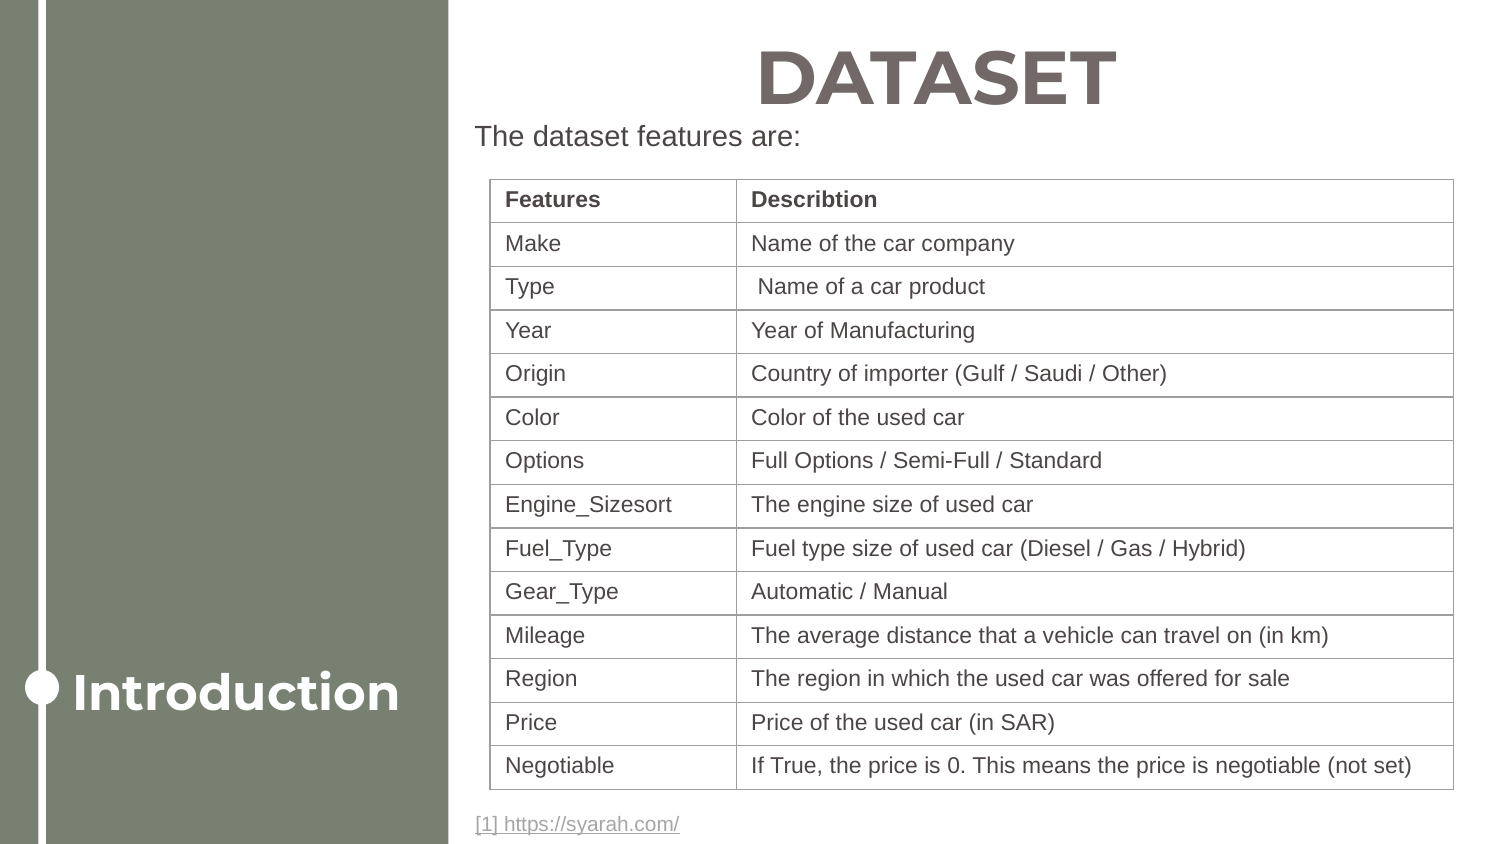

DATASET

The dataset features are:

| Features | Describtion |
| --- | --- |
| Make | Name of the car company |
| Type | Name of a car product |
| Year | Year of Manufacturing |
| Origin | Country of importer (Gulf / Saudi / Other) |
| Color | Color of the used car |
| Options | Full Options / Semi-Full / Standard |
| Engine\_Sizesort | The engine size of used car |
| Fuel\_Type | Fuel type size of used car (Diesel / Gas / Hybrid) |
| Gear\_Type | Automatic / Manual |
| Mileage | The average distance that a vehicle can travel on (in km) |
| Region | The region in which the used car was offered for sale |
| Price | Price of the used car (in SAR) |
| Negotiable | If True, the price is 0. This means the price is negotiable (not set) |

Introduction

[1] https://syarah.com/